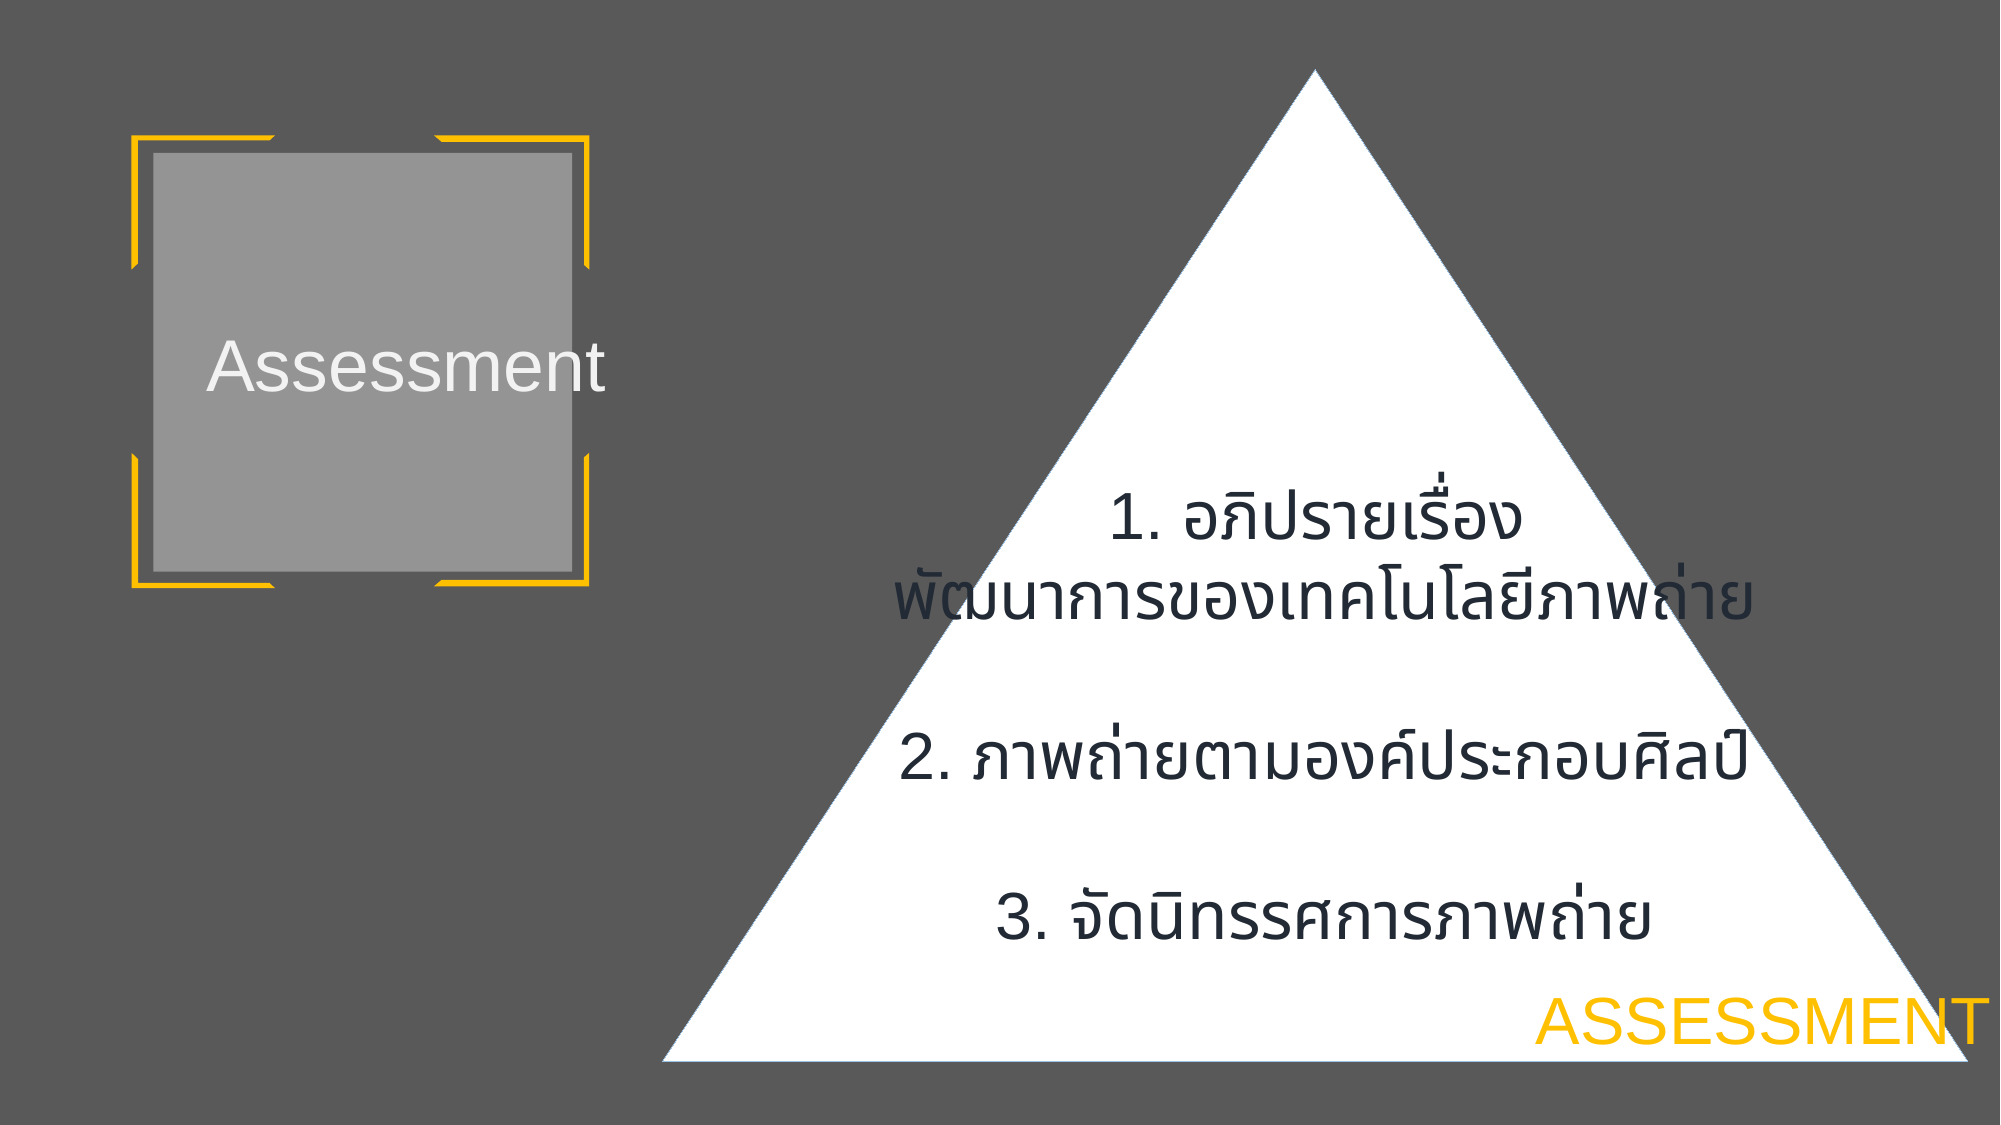

# Assessment
1. อภิปรายเรื่อง
พัฒนาการของเทคโนโลยีภาพถ่าย

2. ภาพถ่ายตามองค์ประกอบศิลป์

3. จัดนิทรรศการภาพถ่าย
ASSESSMENT